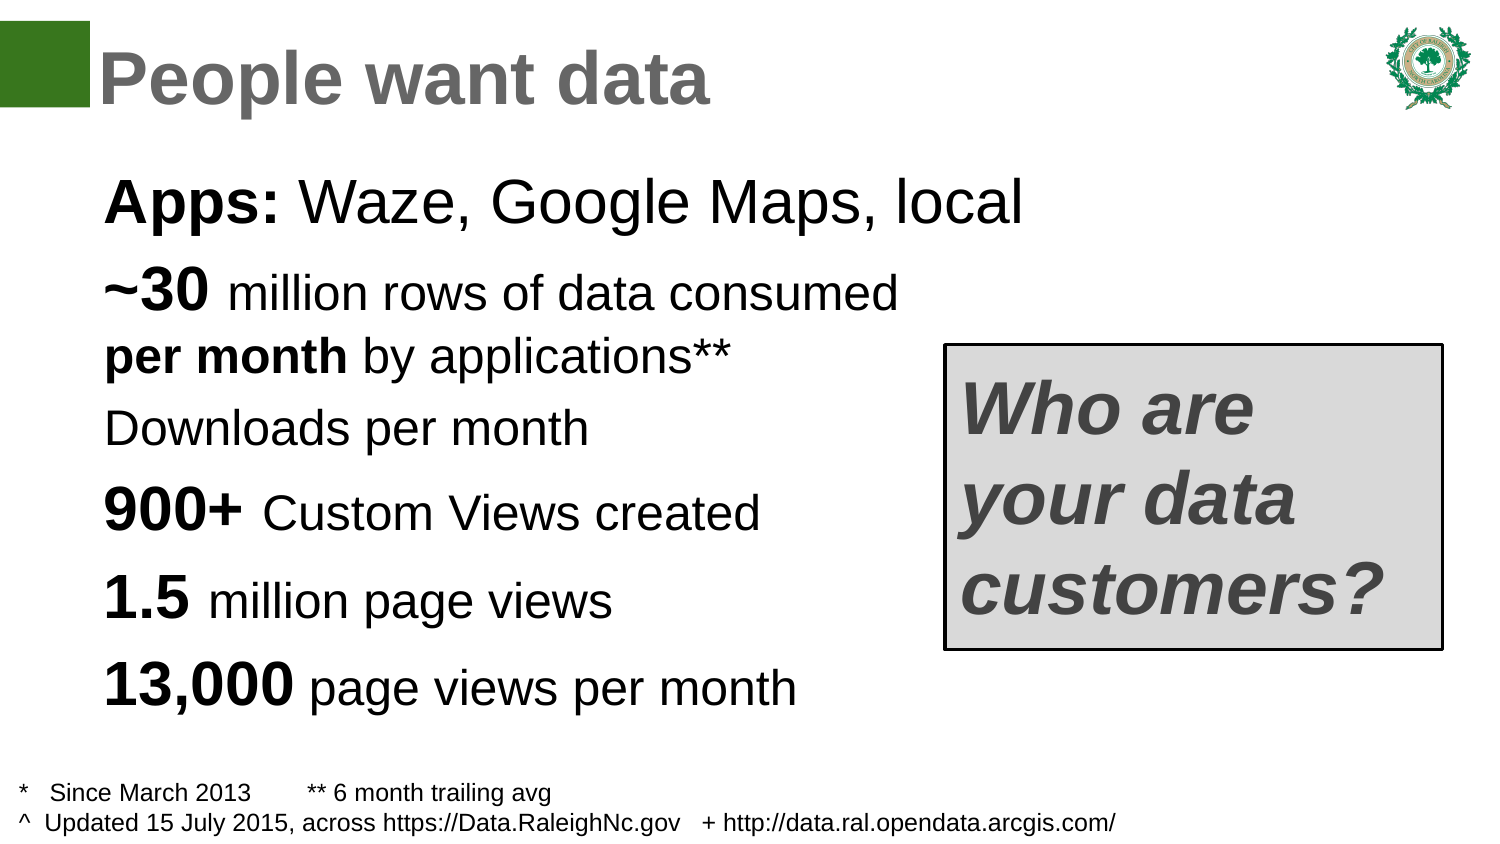

# People want data
Apps: Waze, Google Maps, local
~30 million rows of data consumed
per month by applications**
Downloads per month
900+ Custom Views created
1.5 million page views
13,000 page views per month
Who are your data customers?
*   Since March 2013        ** 6 month trailing avg
^  Updated 15 July 2015, across https://Data.RaleighNc.gov   + http://data.ral.opendata.arcgis.com/